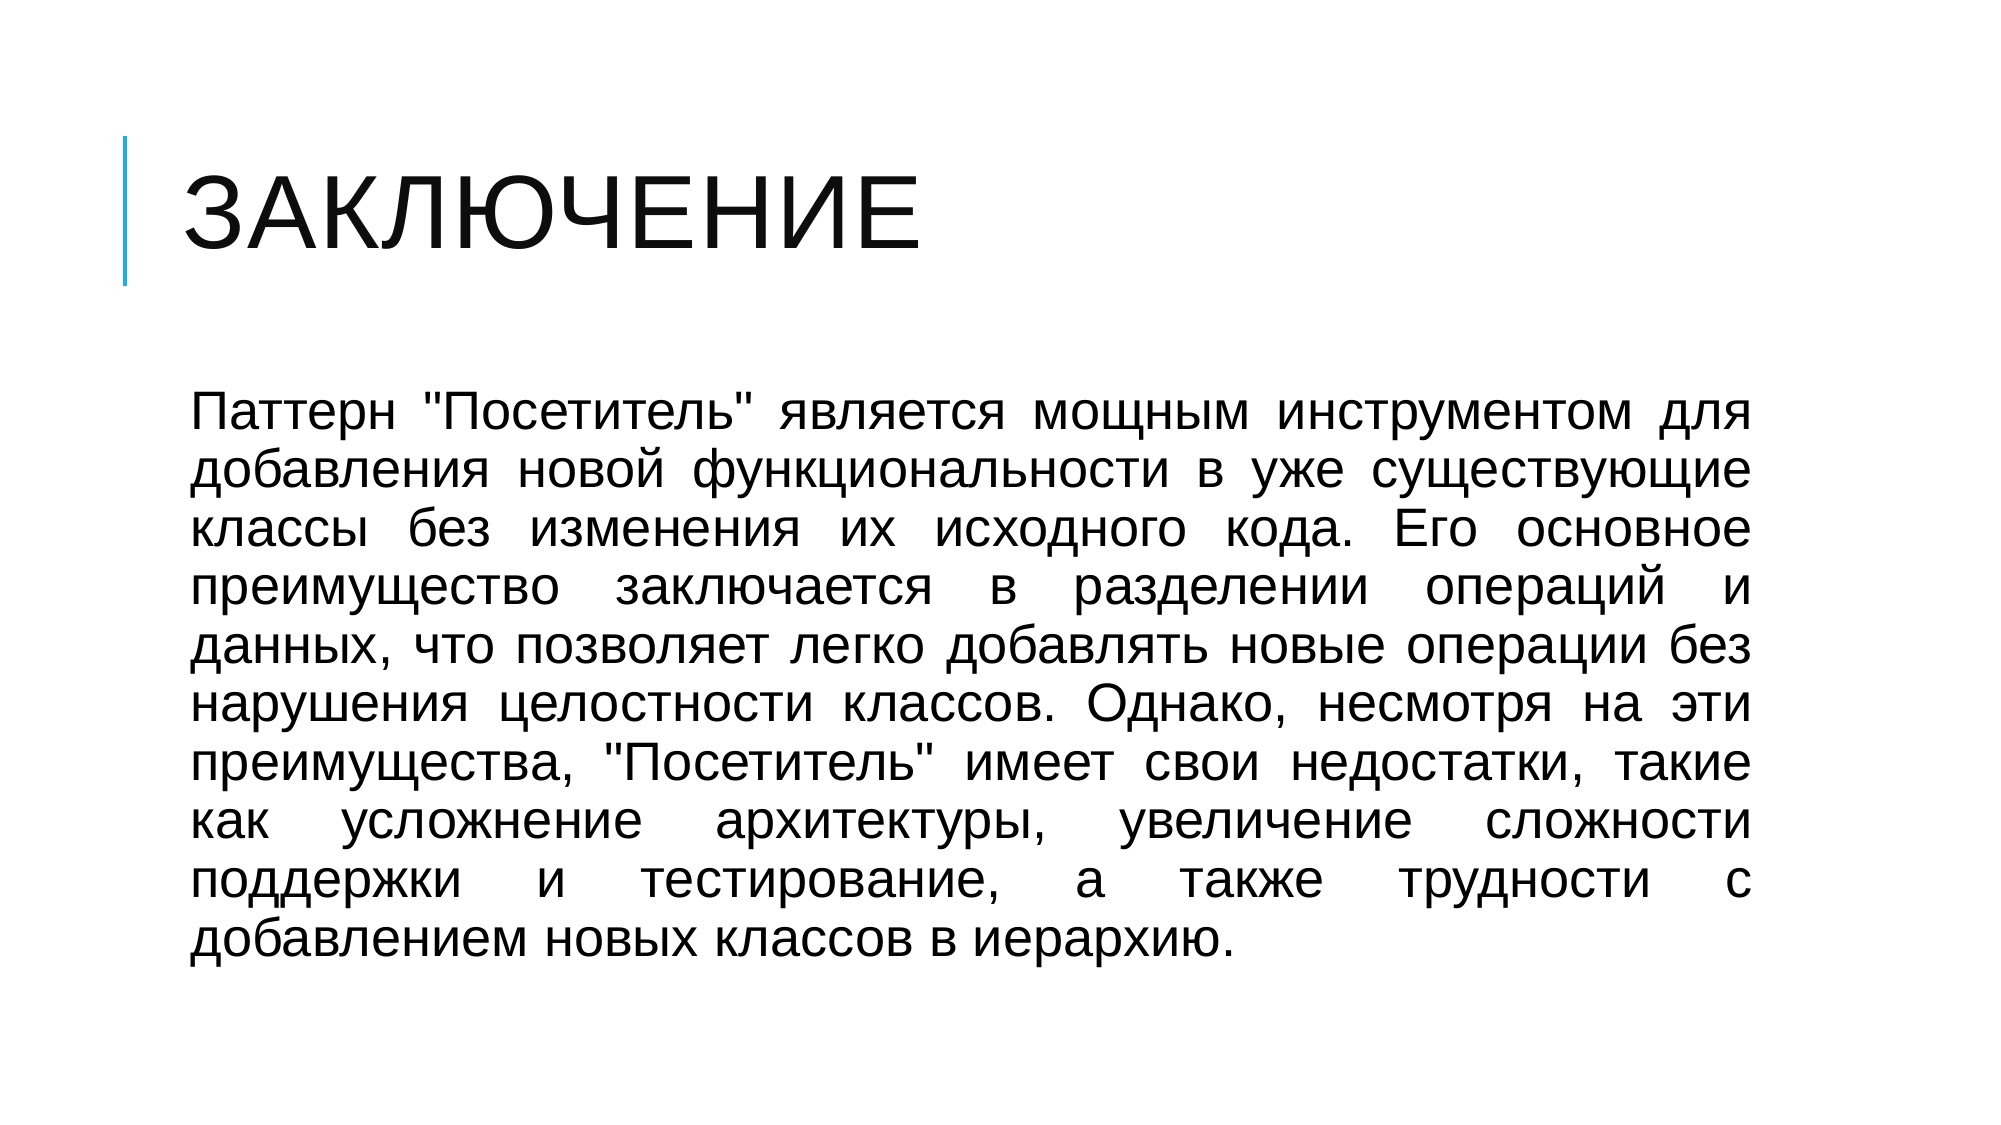

# Заключение
Паттерн "Посетитель" является мощным инструментом для добавления новой функциональности в уже существующие классы без изменения их исходного кода. Его основное преимущество заключается в разделении операций и данных, что позволяет легко добавлять новые операции без нарушения целостности классов. Однако, несмотря на эти преимущества, "Посетитель" имеет свои недостатки, такие как усложнение архитектуры, увеличение сложности поддержки и тестирование, а также трудности с добавлением новых классов в иерархию.